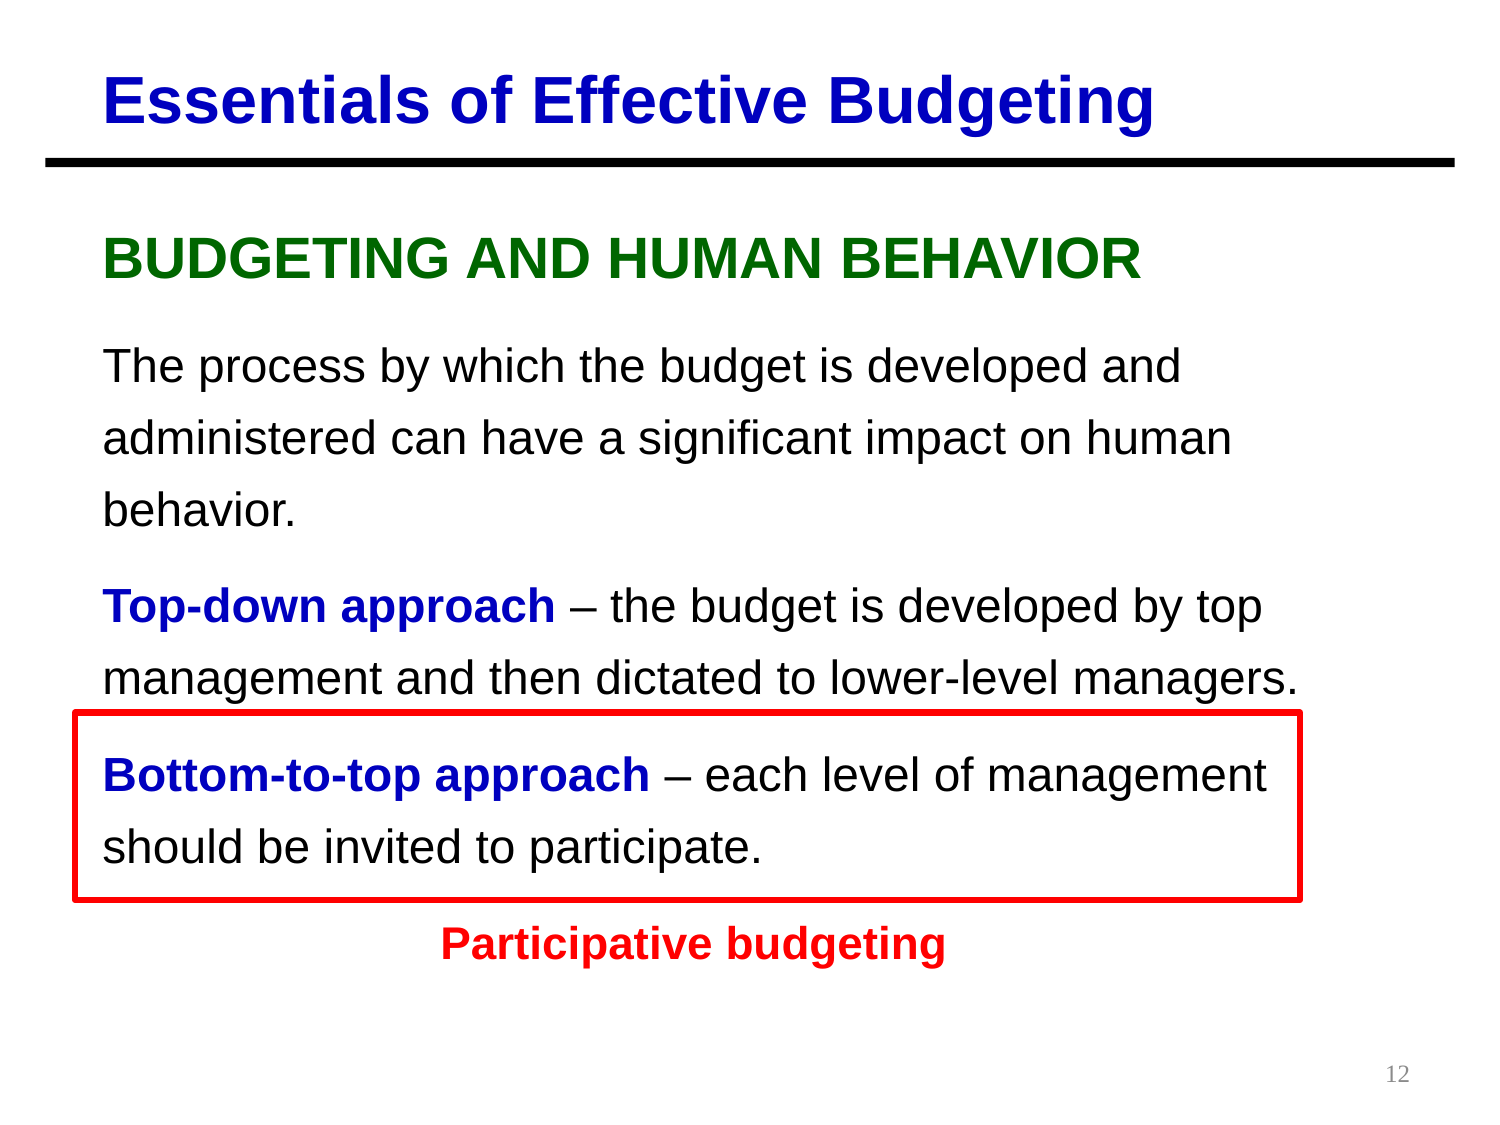

Essentials of Effective Budgeting

BUDGETING AND HUMAN BEHAVIOR
The process by which the budget is developed and administered can have a significant impact on human behavior.
Top-down approach – the budget is developed by top management and then dictated to lower-level managers.
Bottom-to-top approach – each level of management should be invited to participate.

Participative budgeting
12